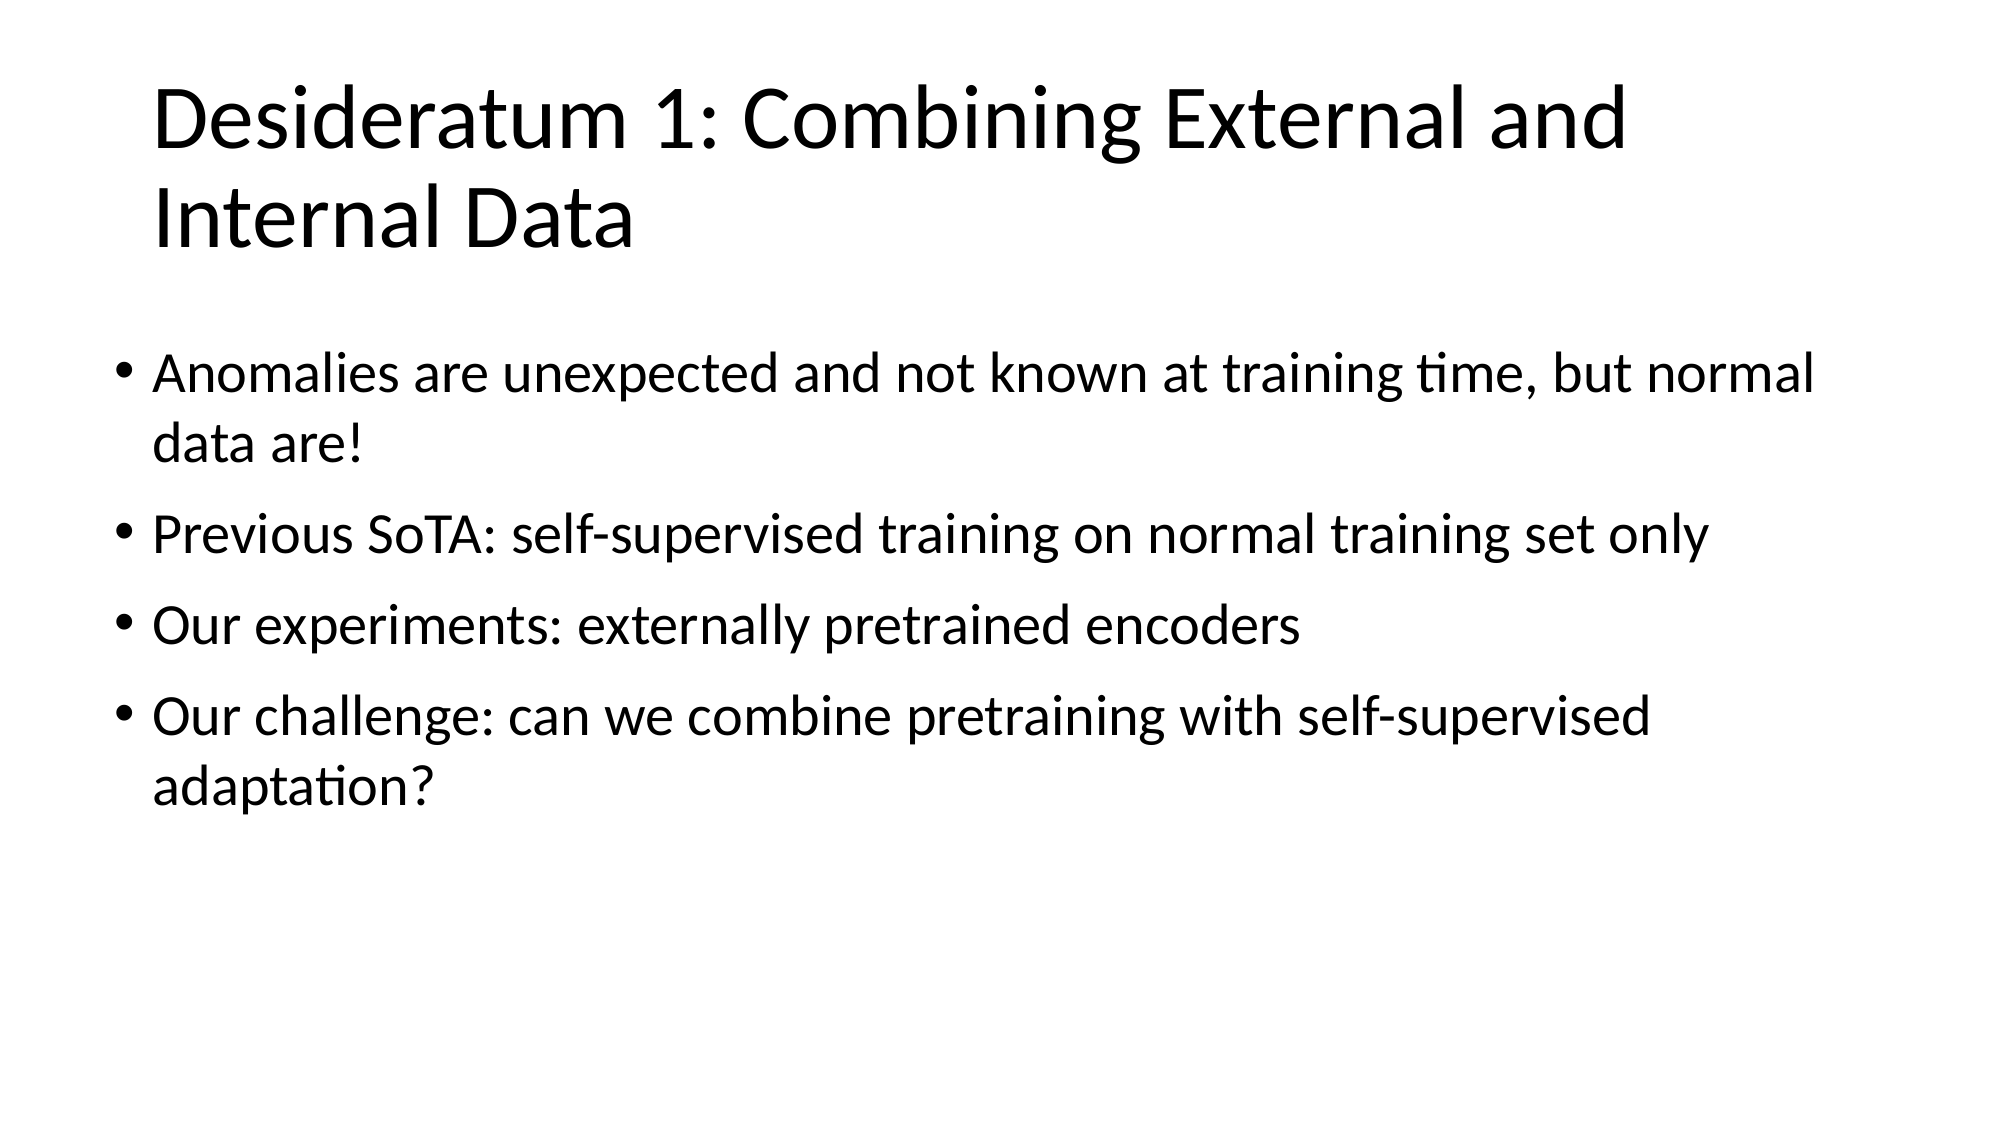

# Desideratum 1: Combining External and Internal Data
Anomalies are unexpected and not known at training time, but normal data are!
Previous SoTA: self-supervised training on normal training set only
Our experiments: externally pretrained encoders
Our challenge: can we combine pretraining with self-supervised adaptation?